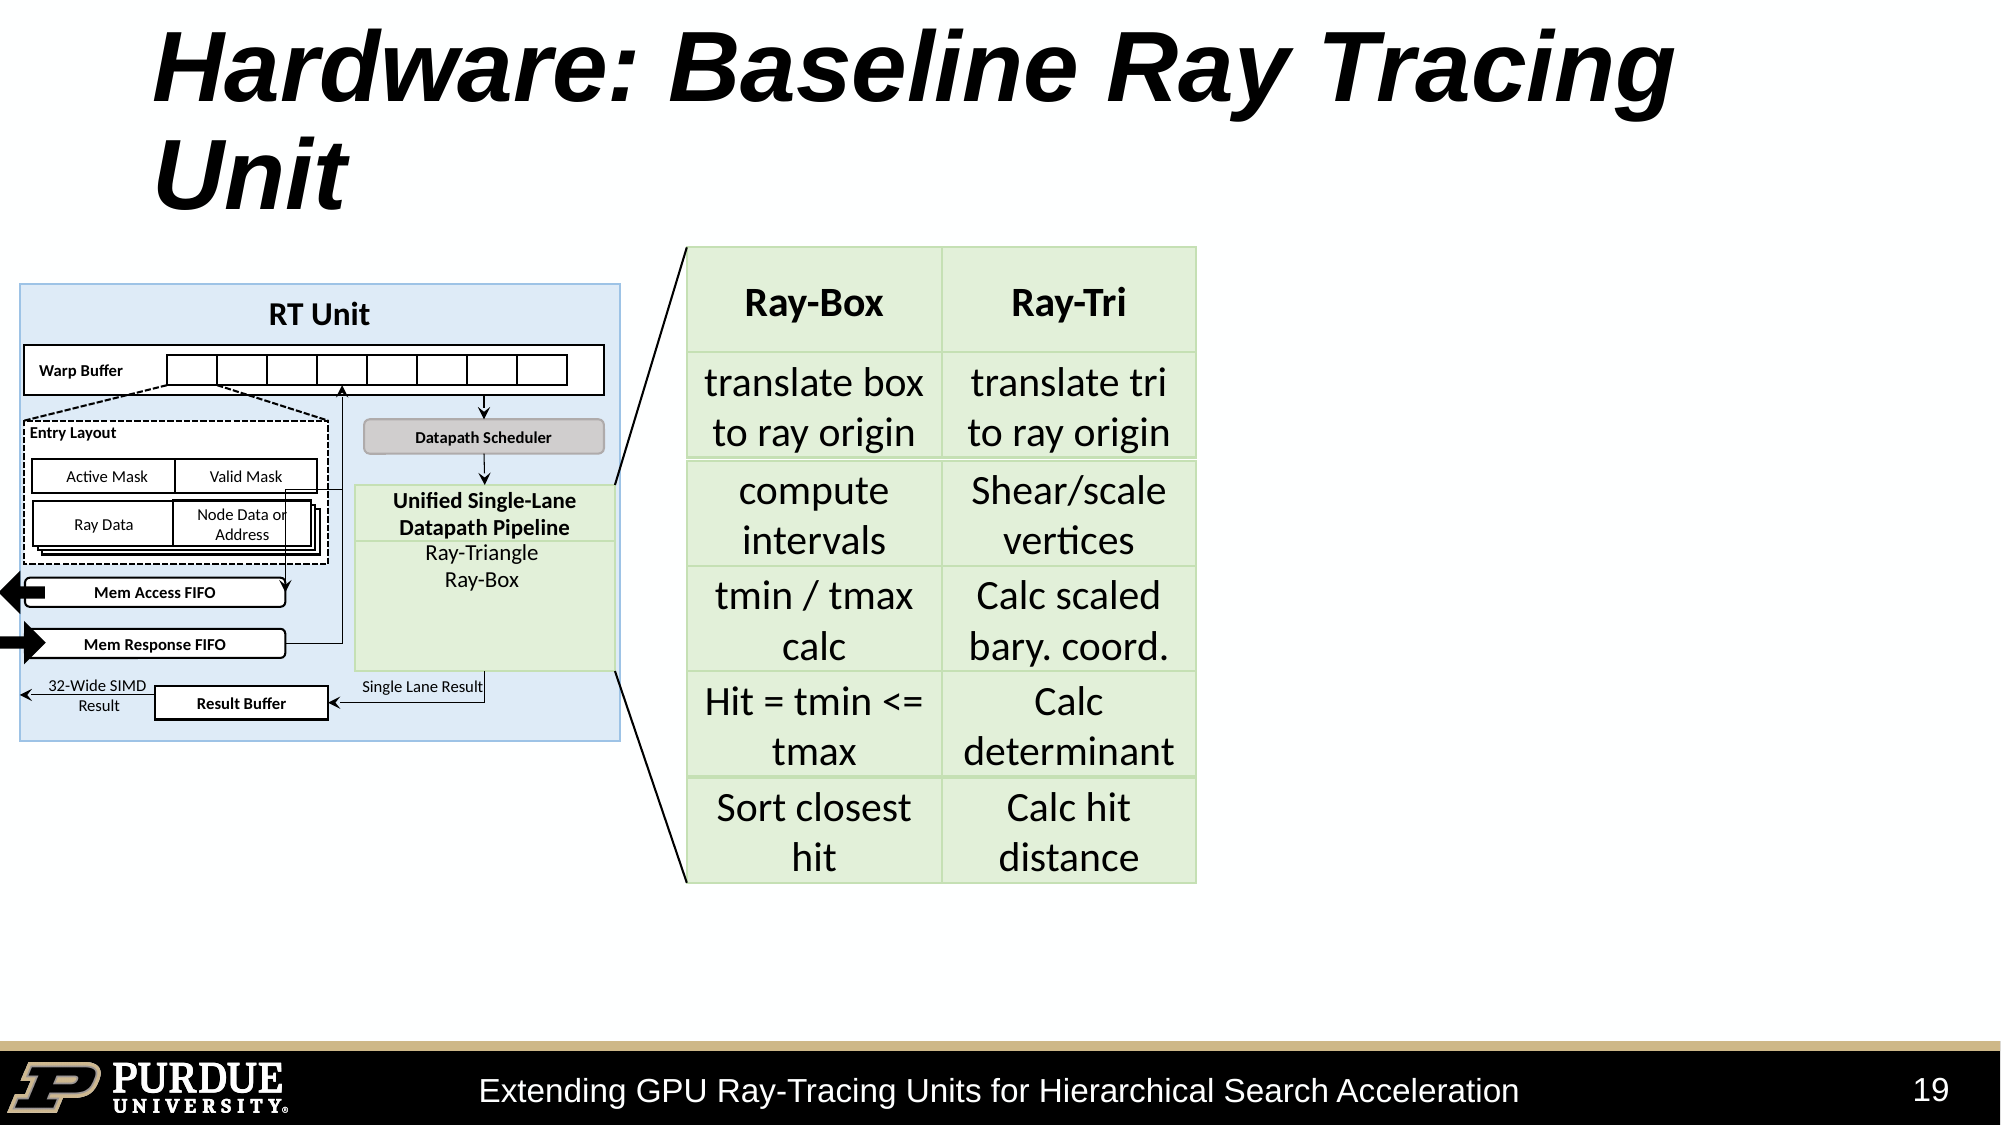

# Hardware: Baseline Ray Tracing Unit
Ray-Box
Ray-Tri
translate box to ray origin
translate tri to ray origin
compute intervals
Shear/scale vertices
tmin / tmax calc
Calc scaled bary. coord.
Hit = tmin <= tmax
Calc determinant
Sort closest hit
Calc hit distance

RT Unit
Warp Buffer

Entry Layout
Datapath Scheduler

Active Mask
Valid Mask
Unified Single-Lane Datapath Pipeline
Node Data or Address
Ray Data
Ray Data
Ray Data
Ray-Triangle
Ray-Box

Mem Access FIFO

Mem Response FIFO
32-Wide SIMD
 Result
Single Lane Result
Result Buffer
19